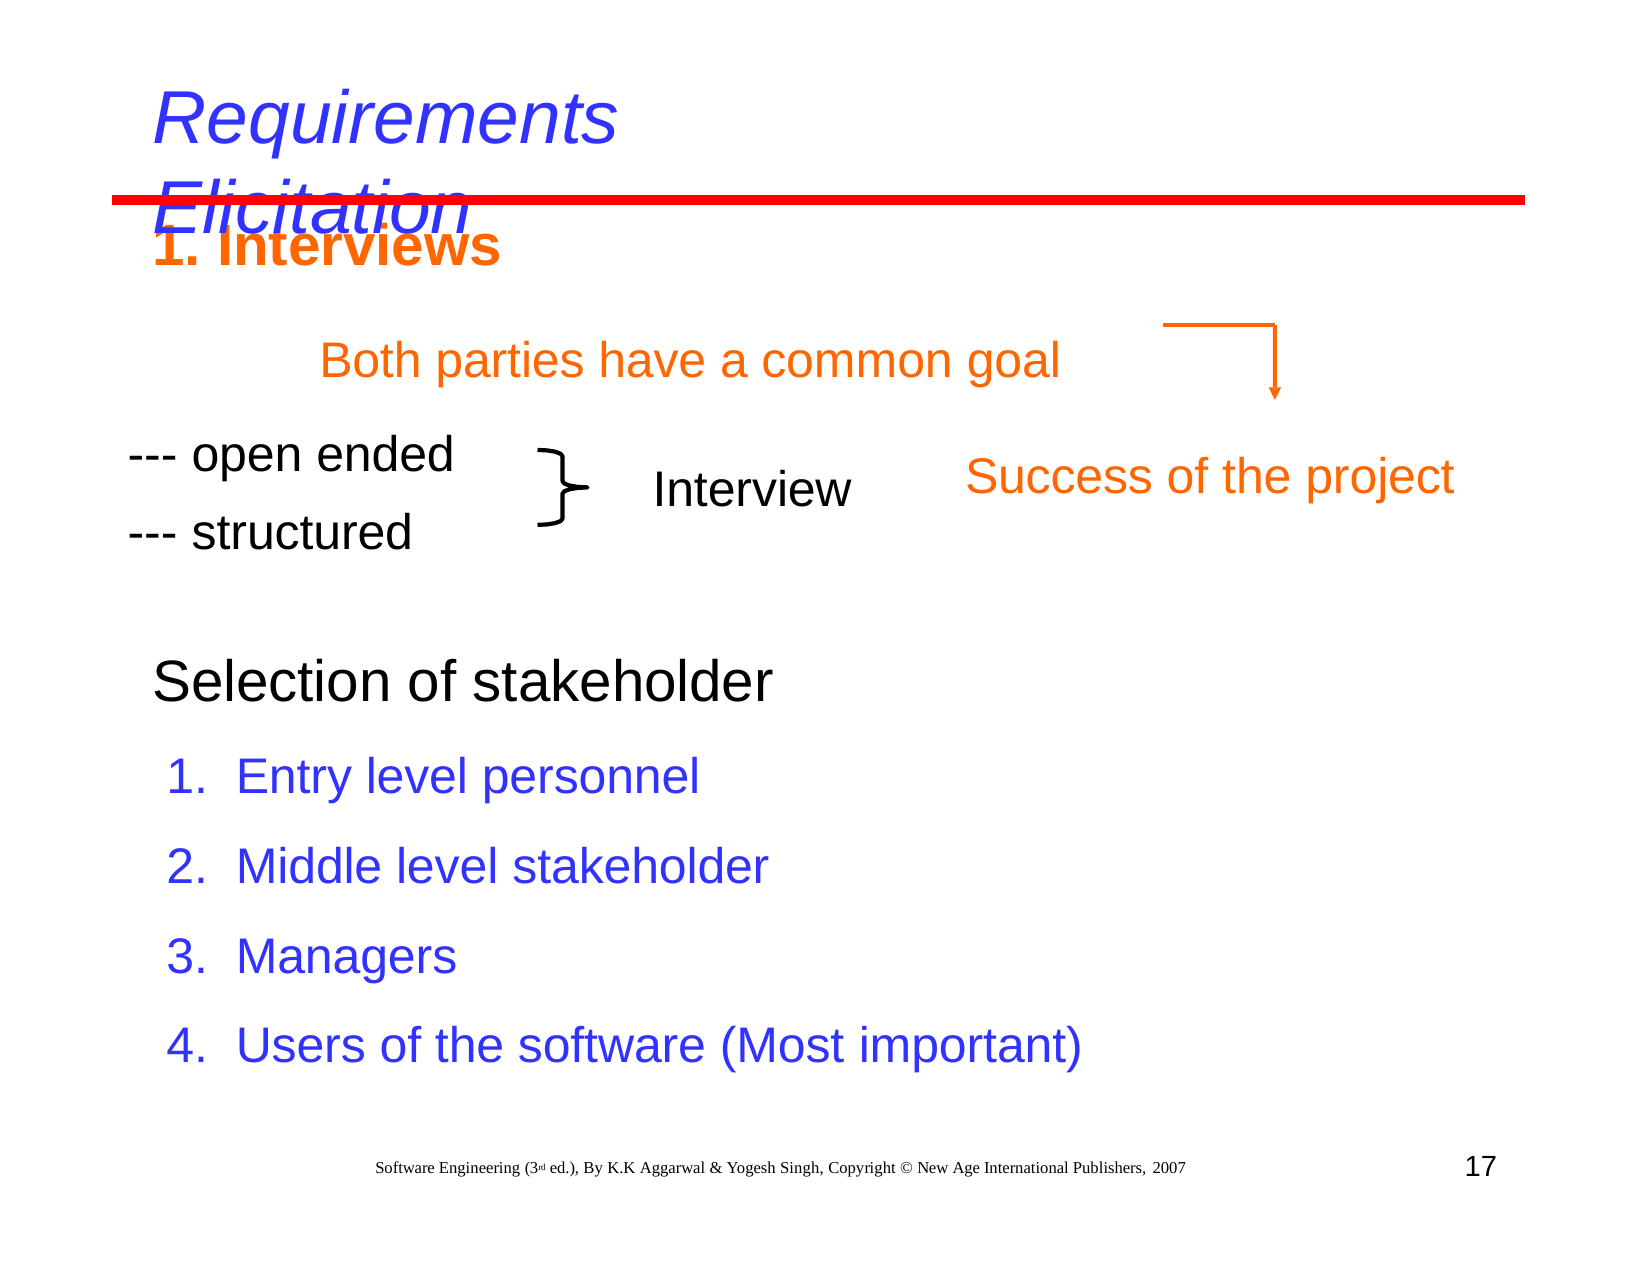

# Requirements Elicitation

1. Interviews
Both parties have a common goal

--- open ended
--- structured
Success of the project

Interview
Selection of stakeholder
Entry level personnel
Middle level stakeholder
Managers
Users of the software (Most important)
17
Software Engineering (3rd  ed.), By K.K Aggarwal & Yogesh Singh, Copyright © New Age International Publishers, 2007